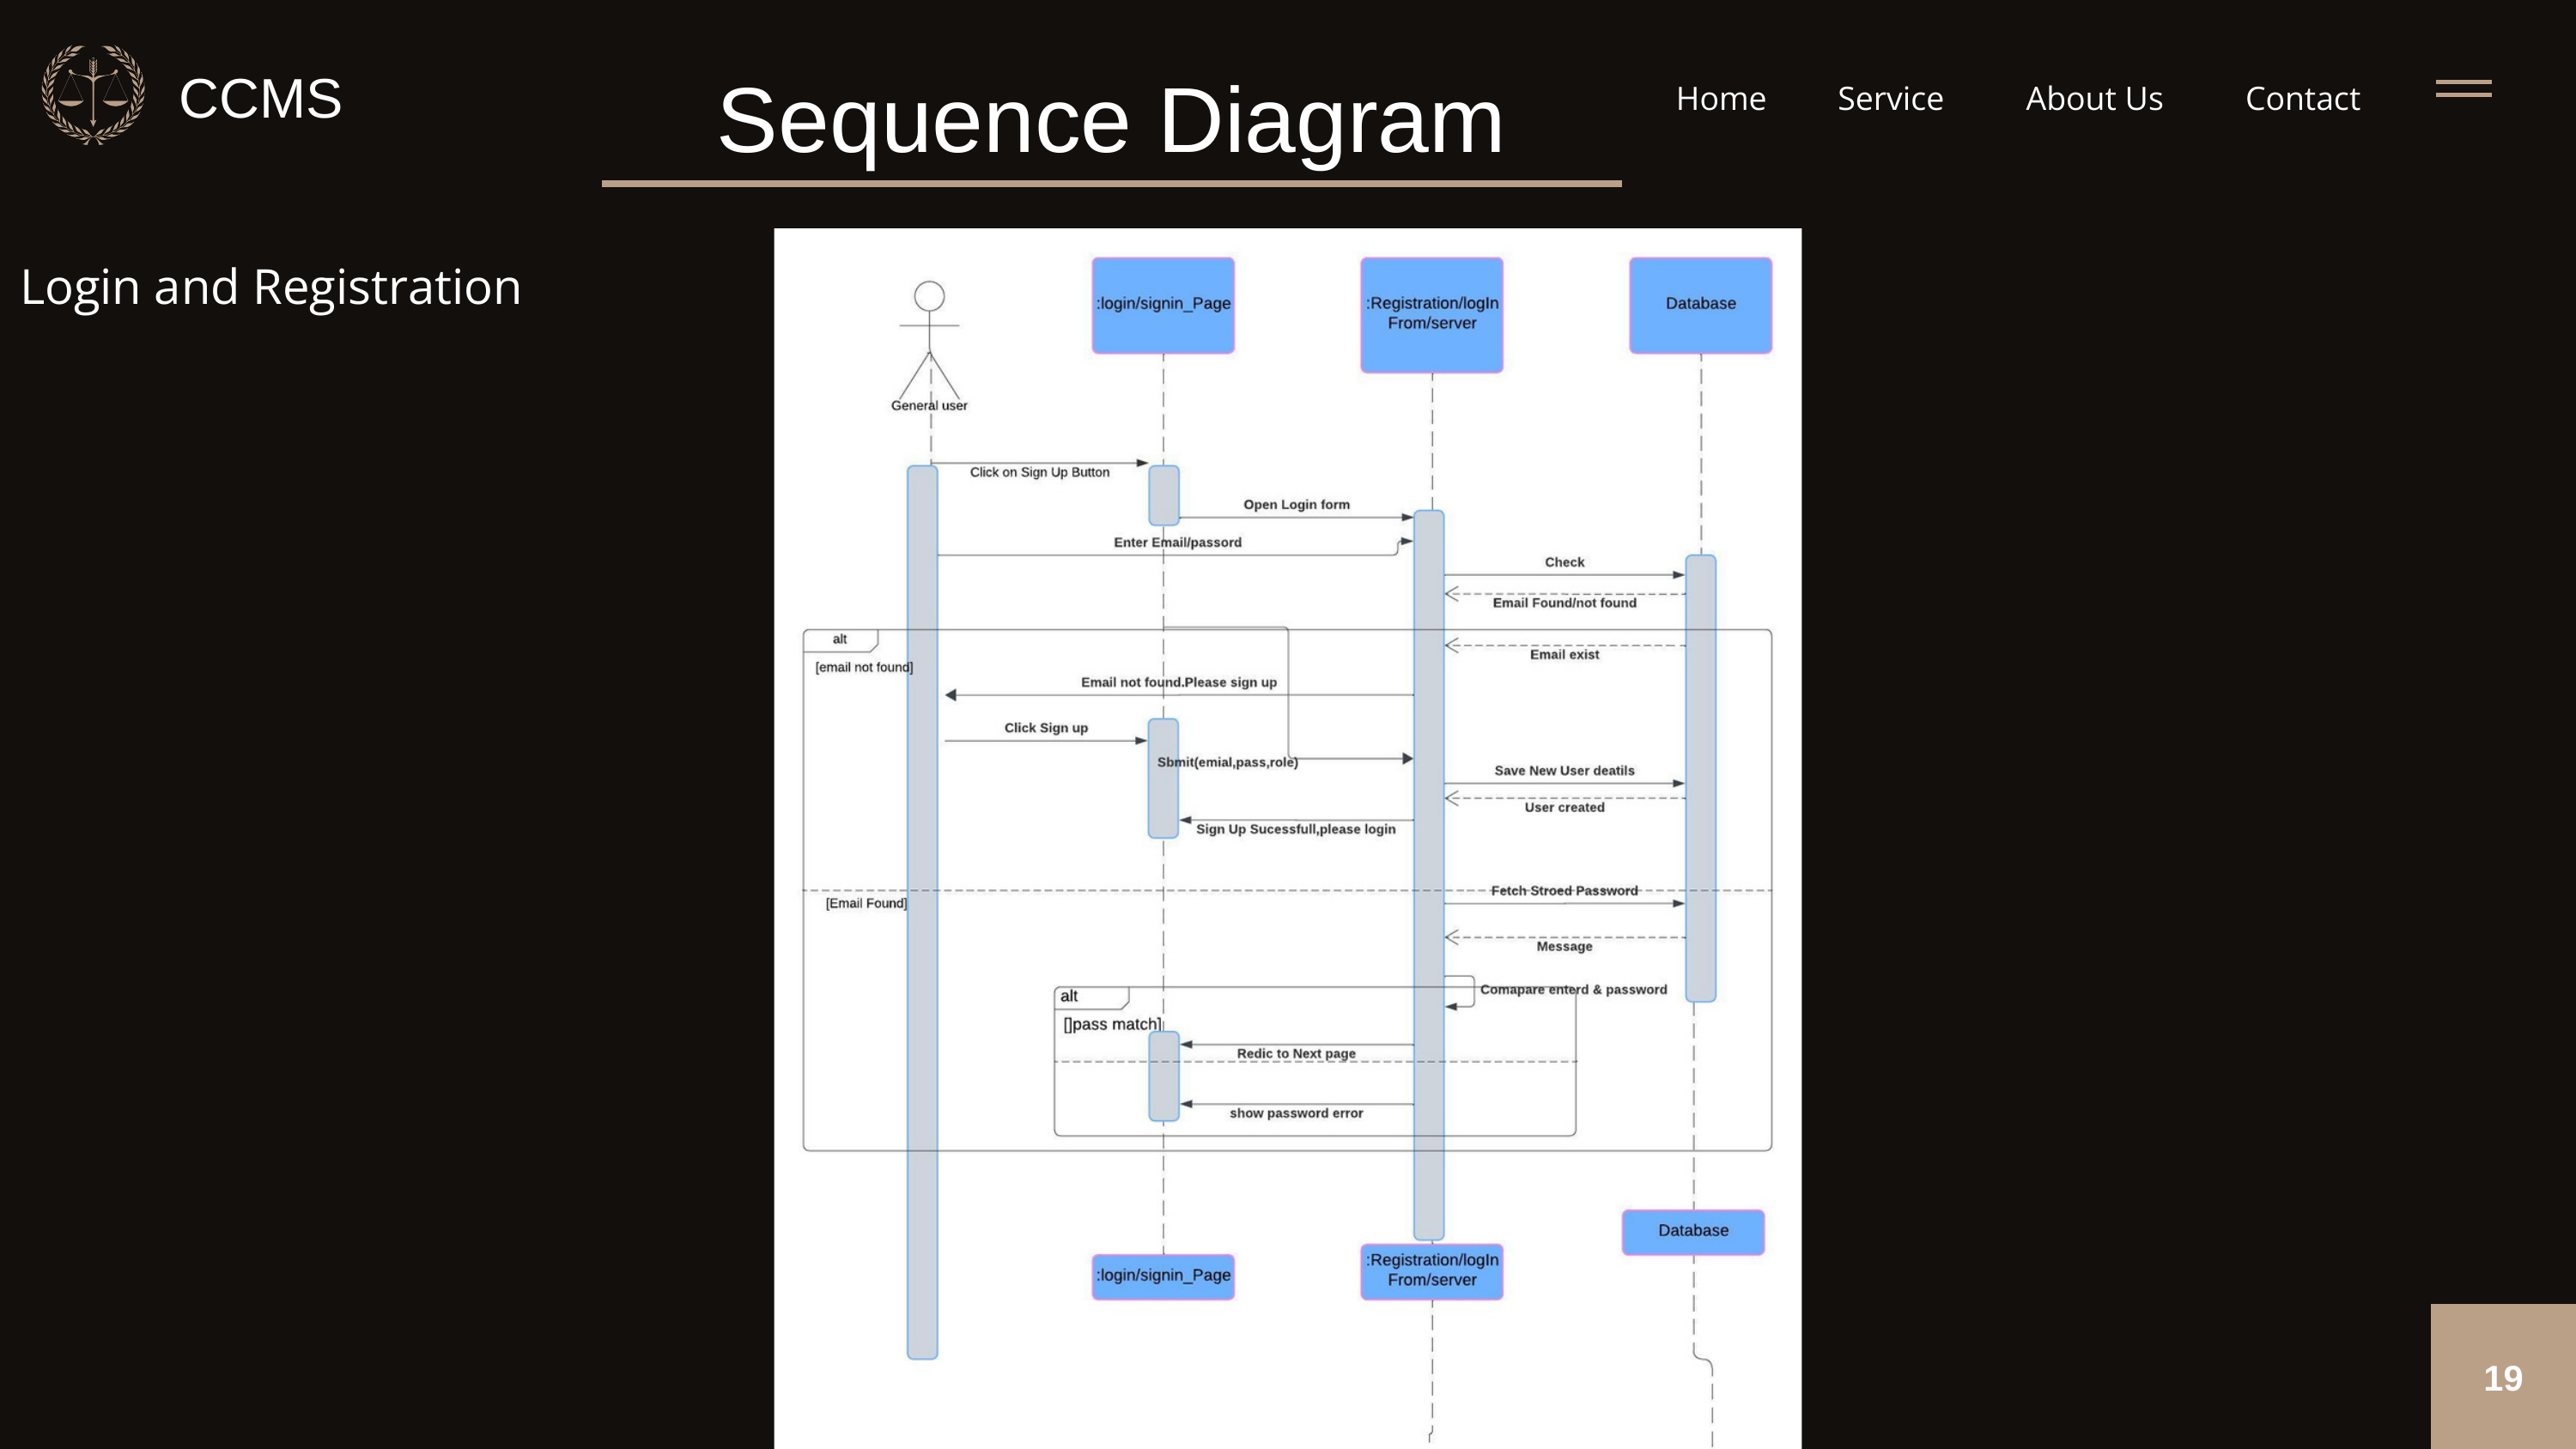

Sequence Diagram

CCMS
Home
Service
About Us
Contact

 Login and Registration

19